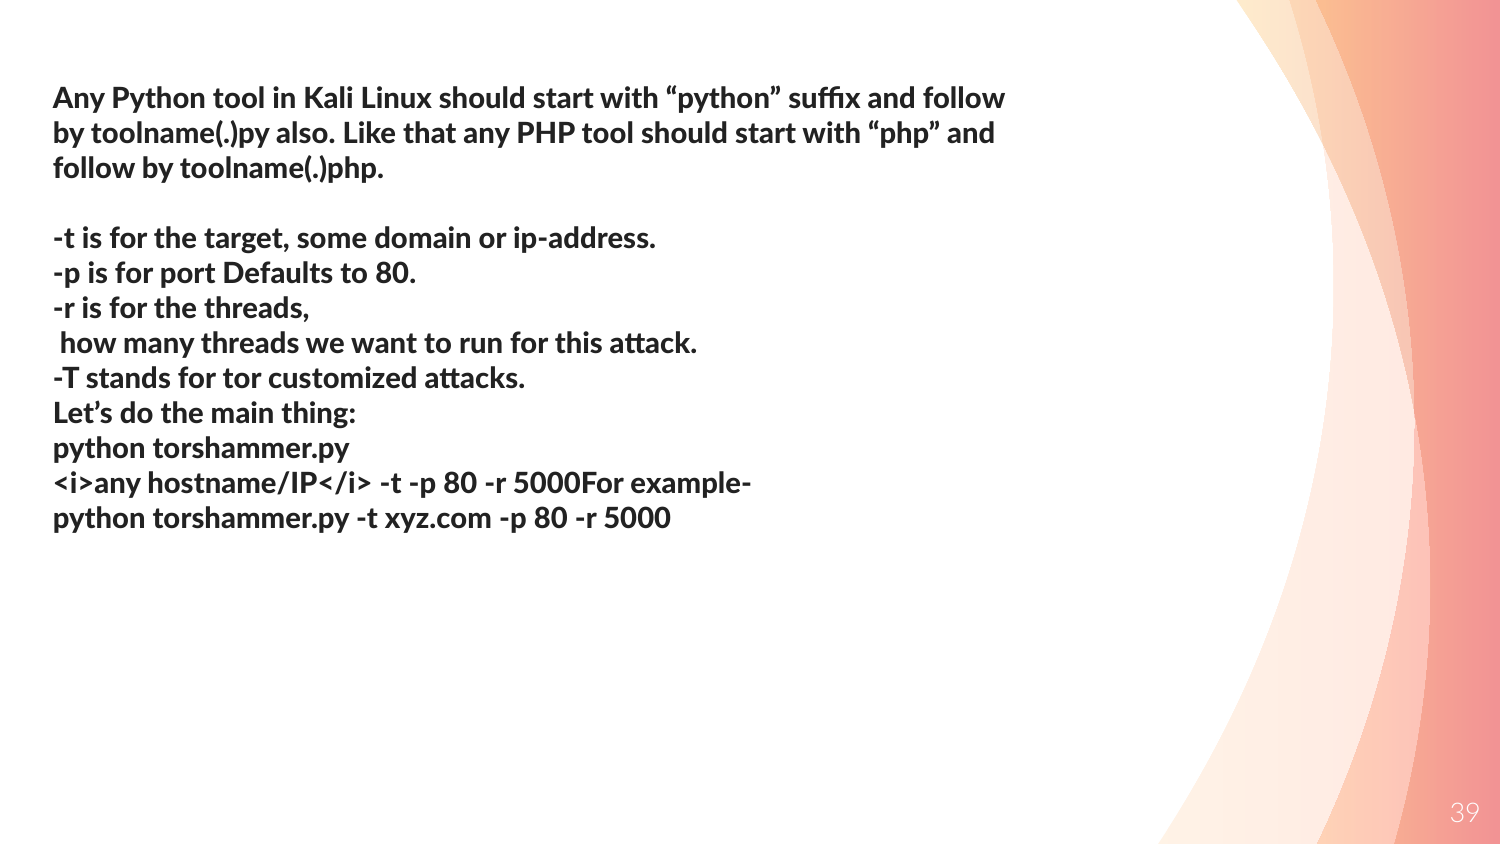

# Any Python tool in Kali Linux should start with “python” suffix and follow by toolname(.)py also. Like that any PHP tool should start with “php” and follow by toolname(.)php. -t is for the target, some domain or ip-address. -p is for port Defaults to 80. -r is for the threads, how many threads we want to run for this attack. -T stands for tor customized attacks. Let’s do the main thing: python torshammer.py <i>any hostname/IP</i> -t -p 80 -r 5000For example- python torshammer.py -t xyz.com -p 80 -r 5000
39